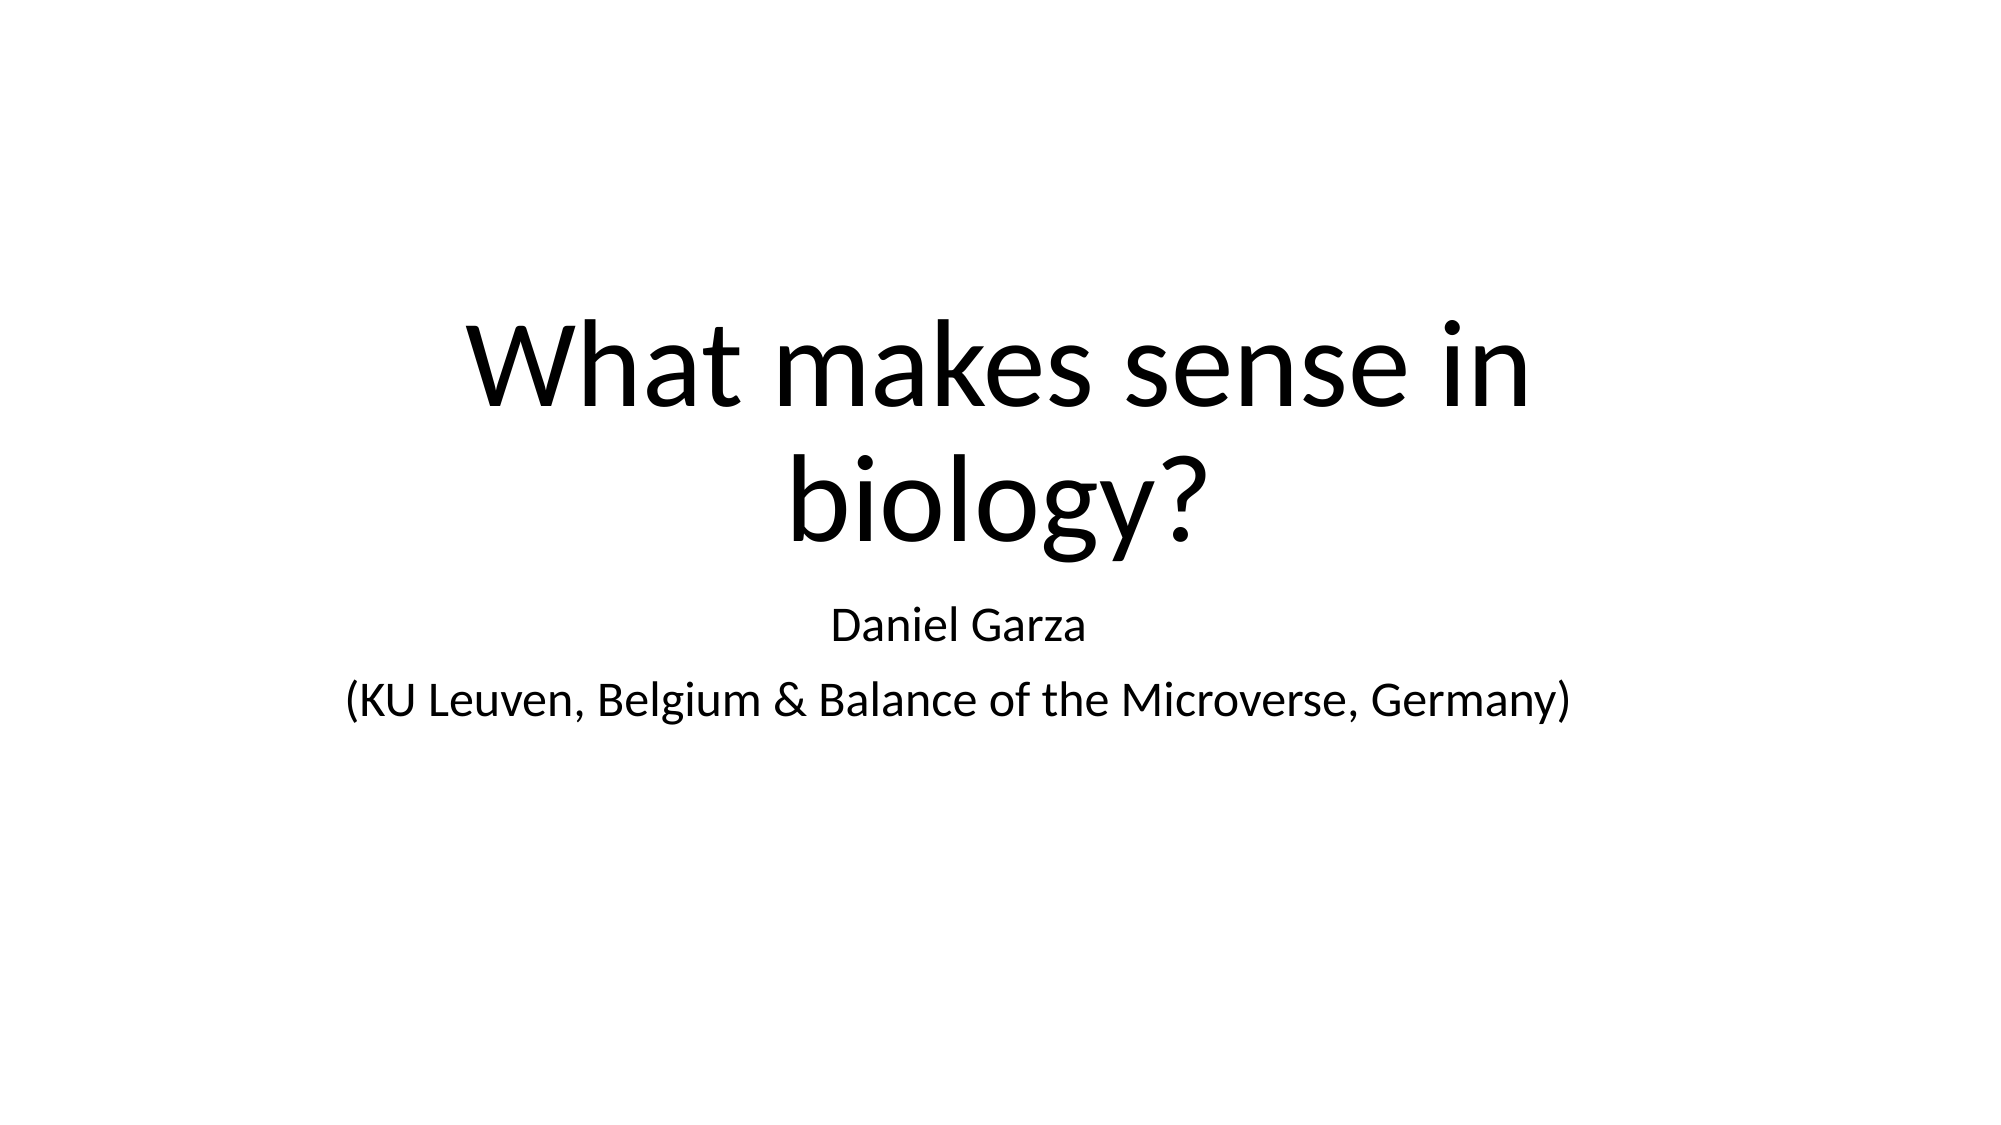

# What makes sense in biology?
Daniel Garza
(KU Leuven, Belgium & Balance of the Microverse, Germany)